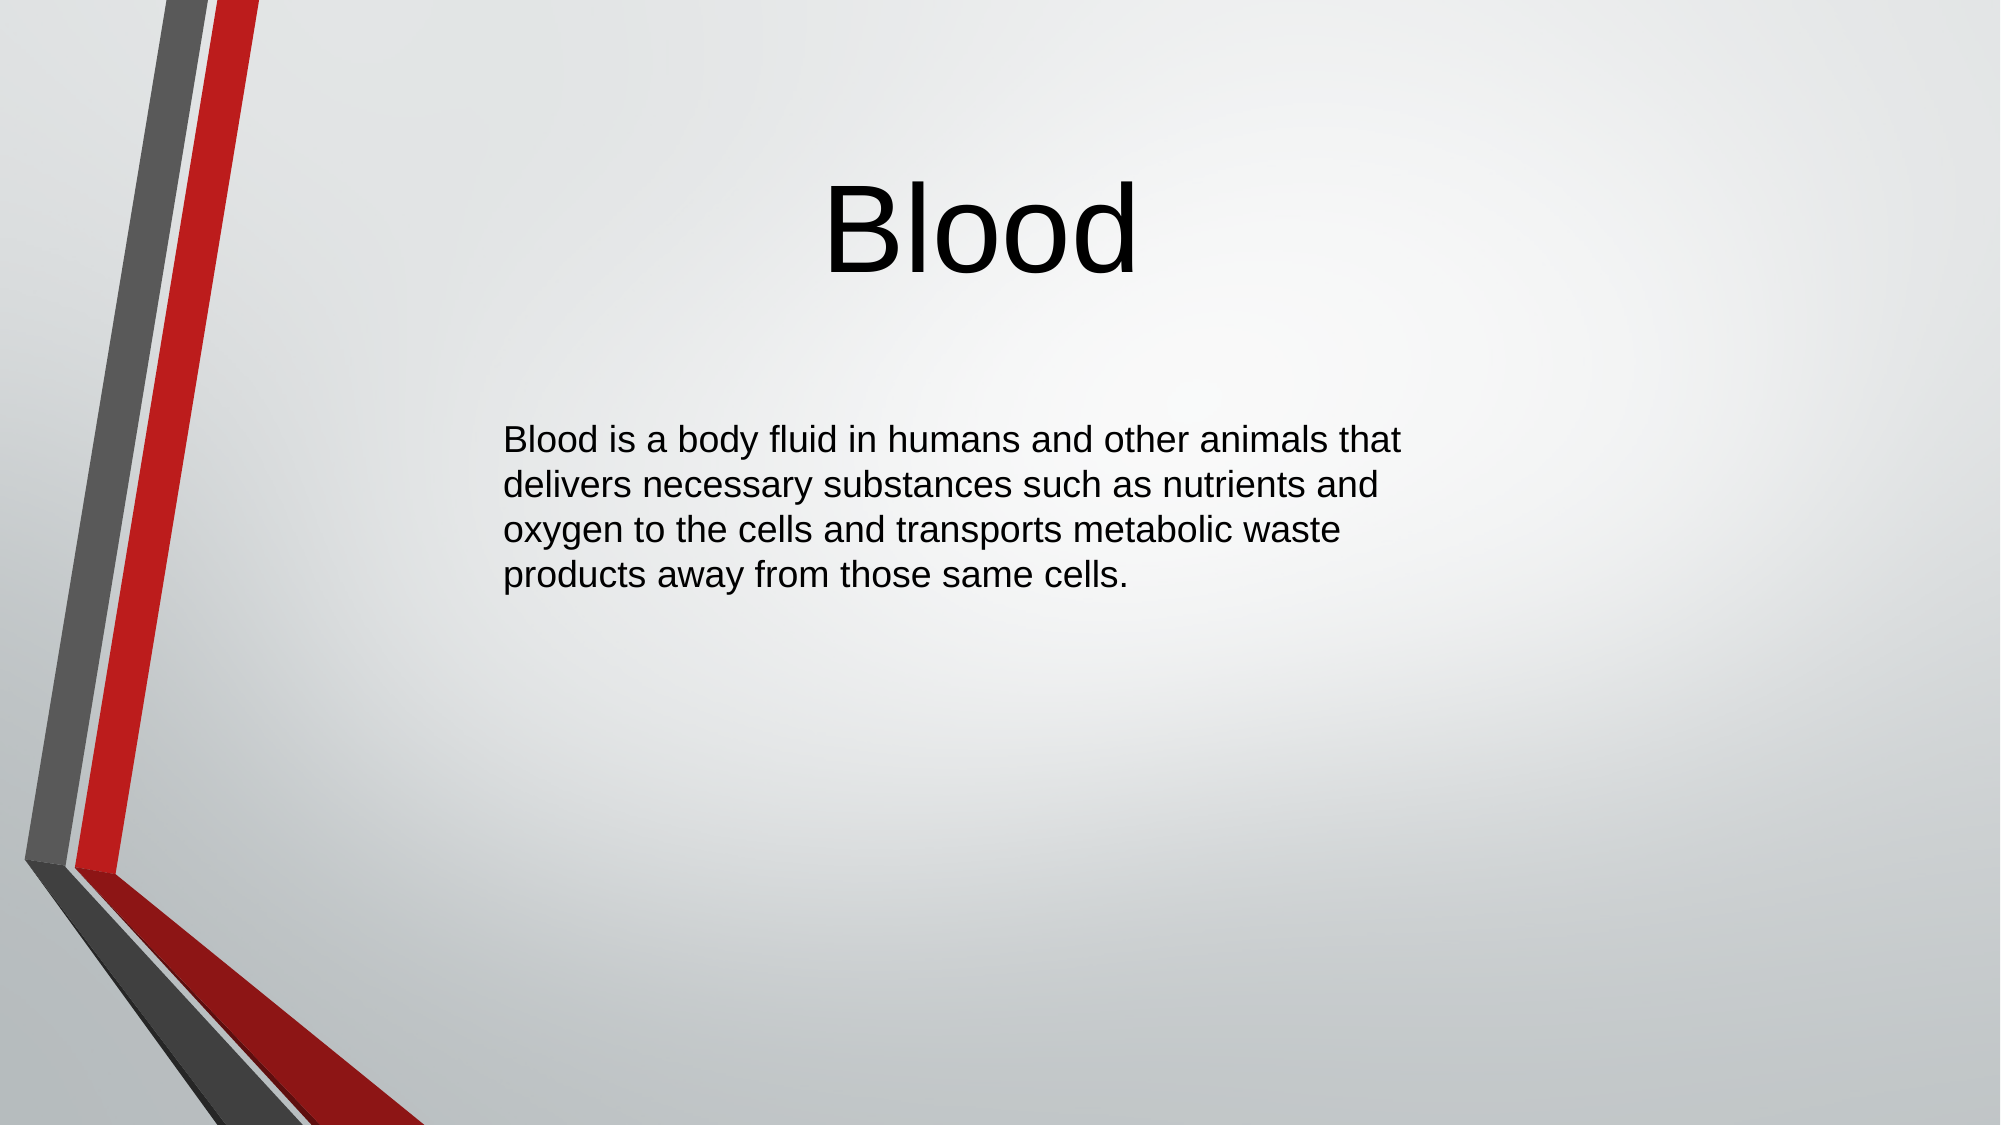

Blood
Blood is a body fluid in humans and other animals that delivers necessary substances such as nutrients and oxygen to the cells and transports metabolic waste products away from those same cells.